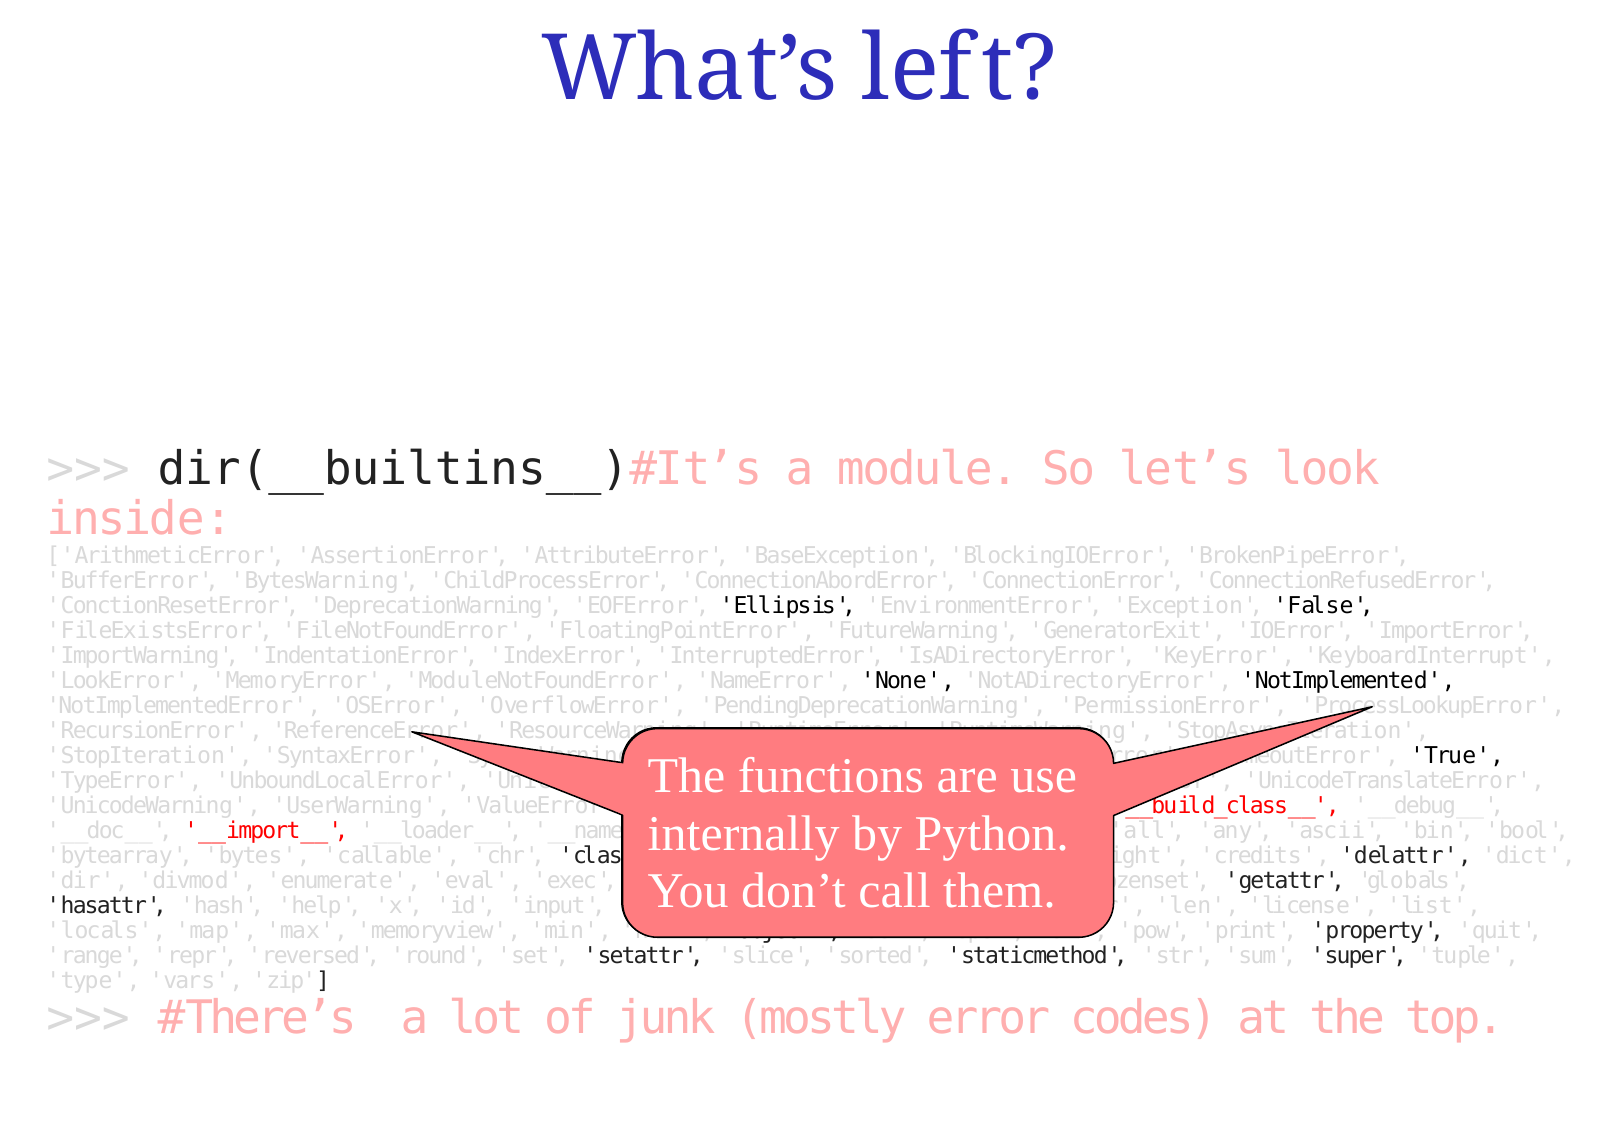

What’s left?
>>> dir() # With no arguments, gives names in current scope:
['__annotations__', '__builtins__', '__doc__', '__loader__', '__name__', '__package__', '__spec__']
>>> __name__#We remember this one from regression testing:
'__main__'
>>> __builtins__ #We’ve been using this. But what is it?
<module 'builtins' (built-in)>
>>> dir(__builtins__)#It’s a module. So let’s look inside:
['ArithmeticError', 'AssertionError', 'AttributeError', 'BaseException', 'BlockingIOError', 'BrokenPipeError', 'BufferError', 'BytesWarning', 'ChildProcessError', 'ConnectionAbordError', 'ConnectionError', 'ConnectionRefusedError', 'ConctionResetError', 'DeprecationWarning', 'EOFError', 'Ellipsis', 'EnvironmentError', 'Exception', 'False', 'FileExistsError', 'FileNotFoundError', 'FloatingPointError', 'FutureWarning', 'GeneratorExit', 'IOError', 'ImportError', 'ImportWarning', 'IndentationError', 'IndexError', 'InterruptedError', 'IsADirectoryError', 'KeyError', 'KeyboardInterrupt', 'LookError', 'MemoryError', 'ModuleNotFoundError', 'NameError', 'None', 'NotADirectoryError', 'NotImplemented', 'NotImplementedError', 'OSError', 'OverflowError', 'PendingDeprecationWarning', 'PermissionError', 'ProcessLookupError', 'RecursionError', 'ReferenceError', 'ResourceWarning', 'RuntimeError', 'RuntimeWarning', 'StopAsyncIteration', 'StopIteration', 'SyntaxError', 'SyntaxWarning',  'SystemError', 'SystemExit', 'TabError', 'TimeoutError', 'True', 'TypeError', 'UnboundLocalError', 'UnicodeDecodeError', 'UnicodeEncodeError', 'UnicodeError', 'UnicodeTranslateError', 'UnicodeWarning', 'UserWarning', 'ValueError', 'Warning','ZeroDivisionError', '_', '__build_class__', '__debug__', '__doc__', '__import__', '__loader__', '__name__', '__package__', '__spec__', 'abs', 'all', 'any', 'ascii', 'bin', 'bool', 'bytearray', 'bytes', 'callable', 'chr', 'classmethod', 'compile', 'complex', 'copyright', 'credits', 'delattr', 'dict', 'dir', 'divmod', 'enumerate', 'eval', 'exec', 'exit', 'filter', 'float', 'format', 'frozenset', 'getattr', 'globals', 'hasattr', 'hash', 'help', 'x', 'id', 'input', 'int', 'isinstance', 'issubclass', 'iter', 'len', 'license', 'list', 'locals', 'map', 'max', 'memoryview', 'min', 'next', 'object', 'oct', 'open', 'ord', 'pow', 'print', 'property', 'quit', 'range', 'repr', 'reversed', 'round', 'set', 'setattr', 'slice', 'sorted', 'staticmethod', 'str', 'sum', 'super', 'tuple', 'type', 'vars', 'zip']
>>> #There’s  a lot of junk (mostly error codes) at the top.

The functions are use internally by Python. You don’t call them.
The functions are use internally by Python. You don’t call them.